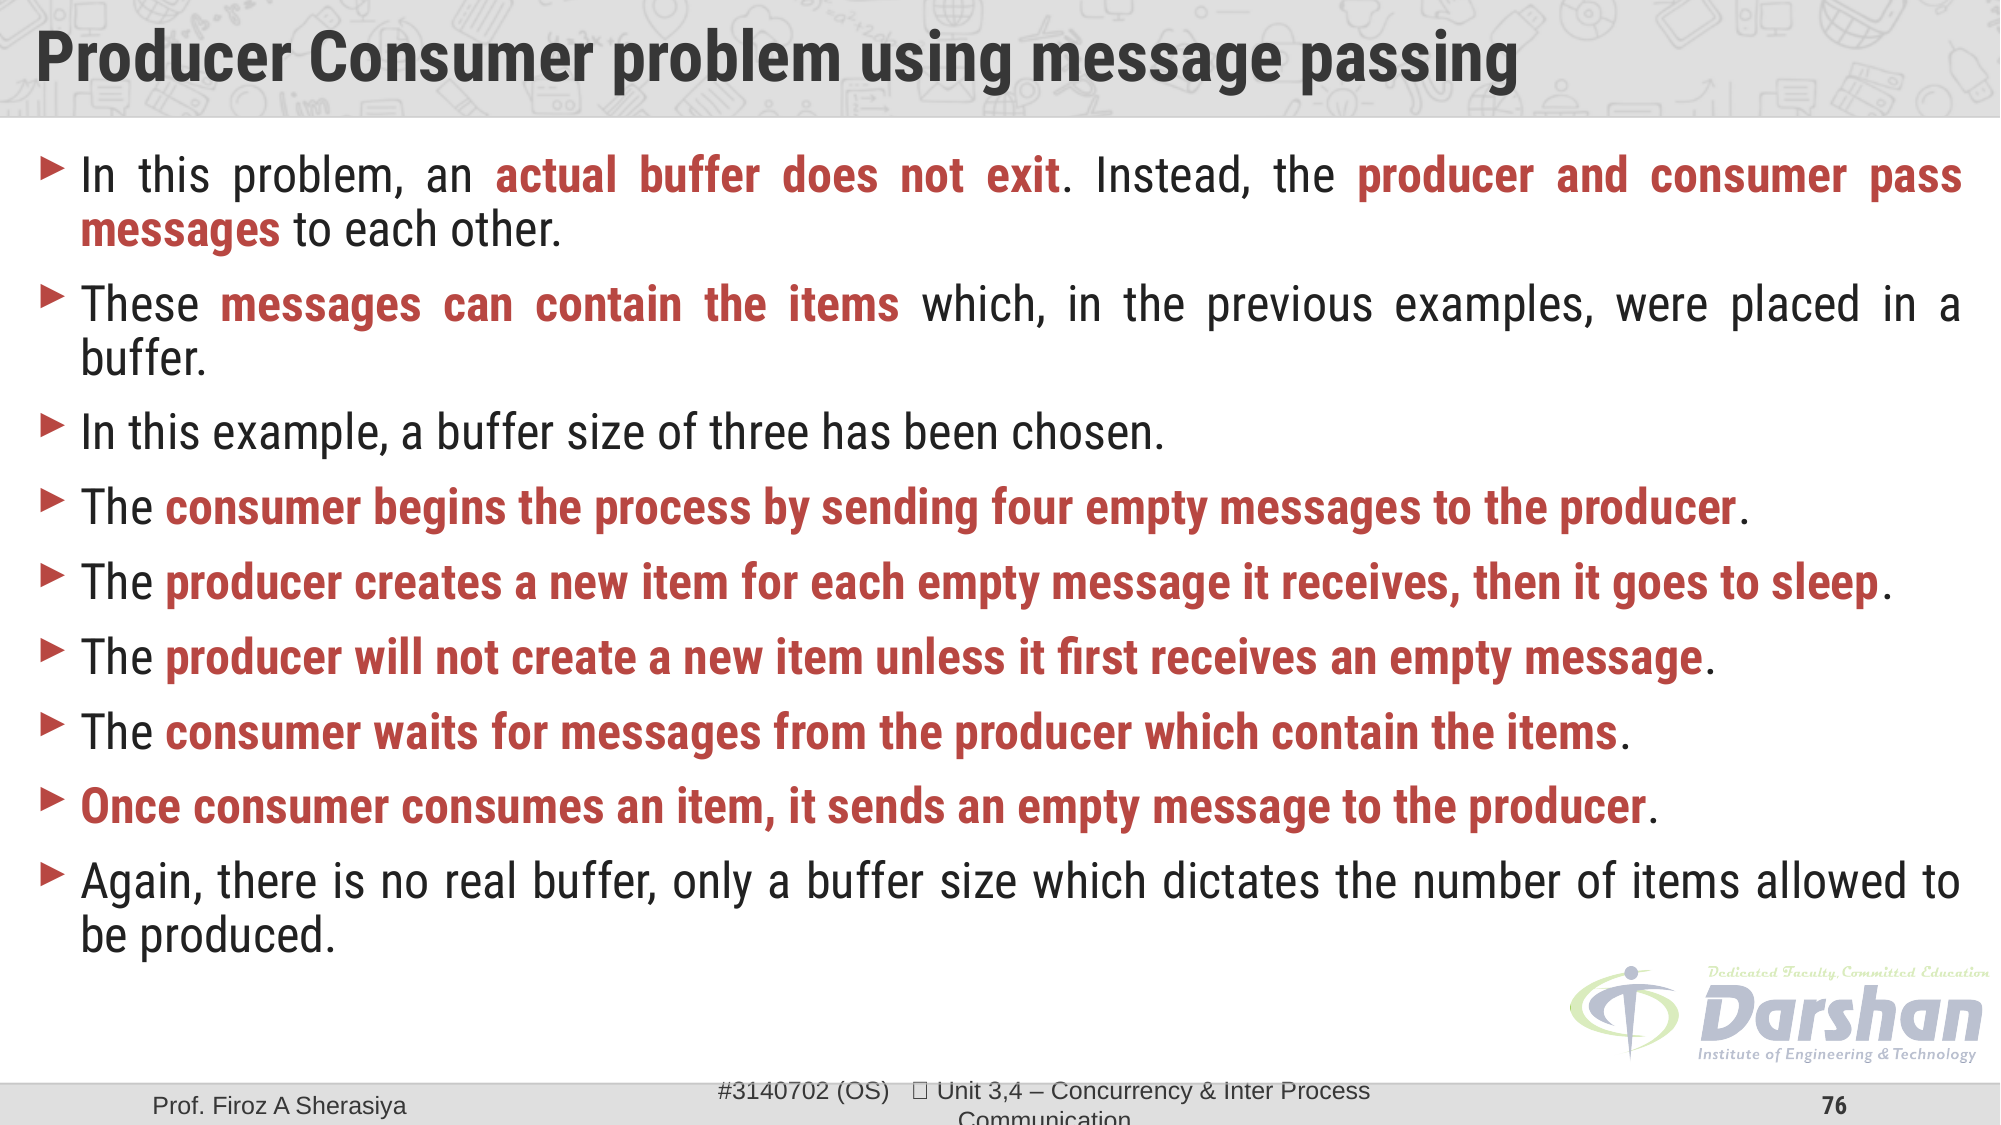

# Producer Consumer problem using message passing
In this problem, an actual buffer does not exit. Instead, the producer and consumer pass messages to each other.
These messages can contain the items which, in the previous examples, were placed in a buffer.
In this example, a buffer size of three has been chosen.
The consumer begins the process by sending four empty messages to the producer.
The producer creates a new item for each empty message it receives, then it goes to sleep.
The producer will not create a new item unless it first receives an empty message.
The consumer waits for messages from the producer which contain the items.
Once consumer consumes an item, it sends an empty message to the producer.
Again, there is no real buffer, only a buffer size which dictates the number of items allowed to be produced.